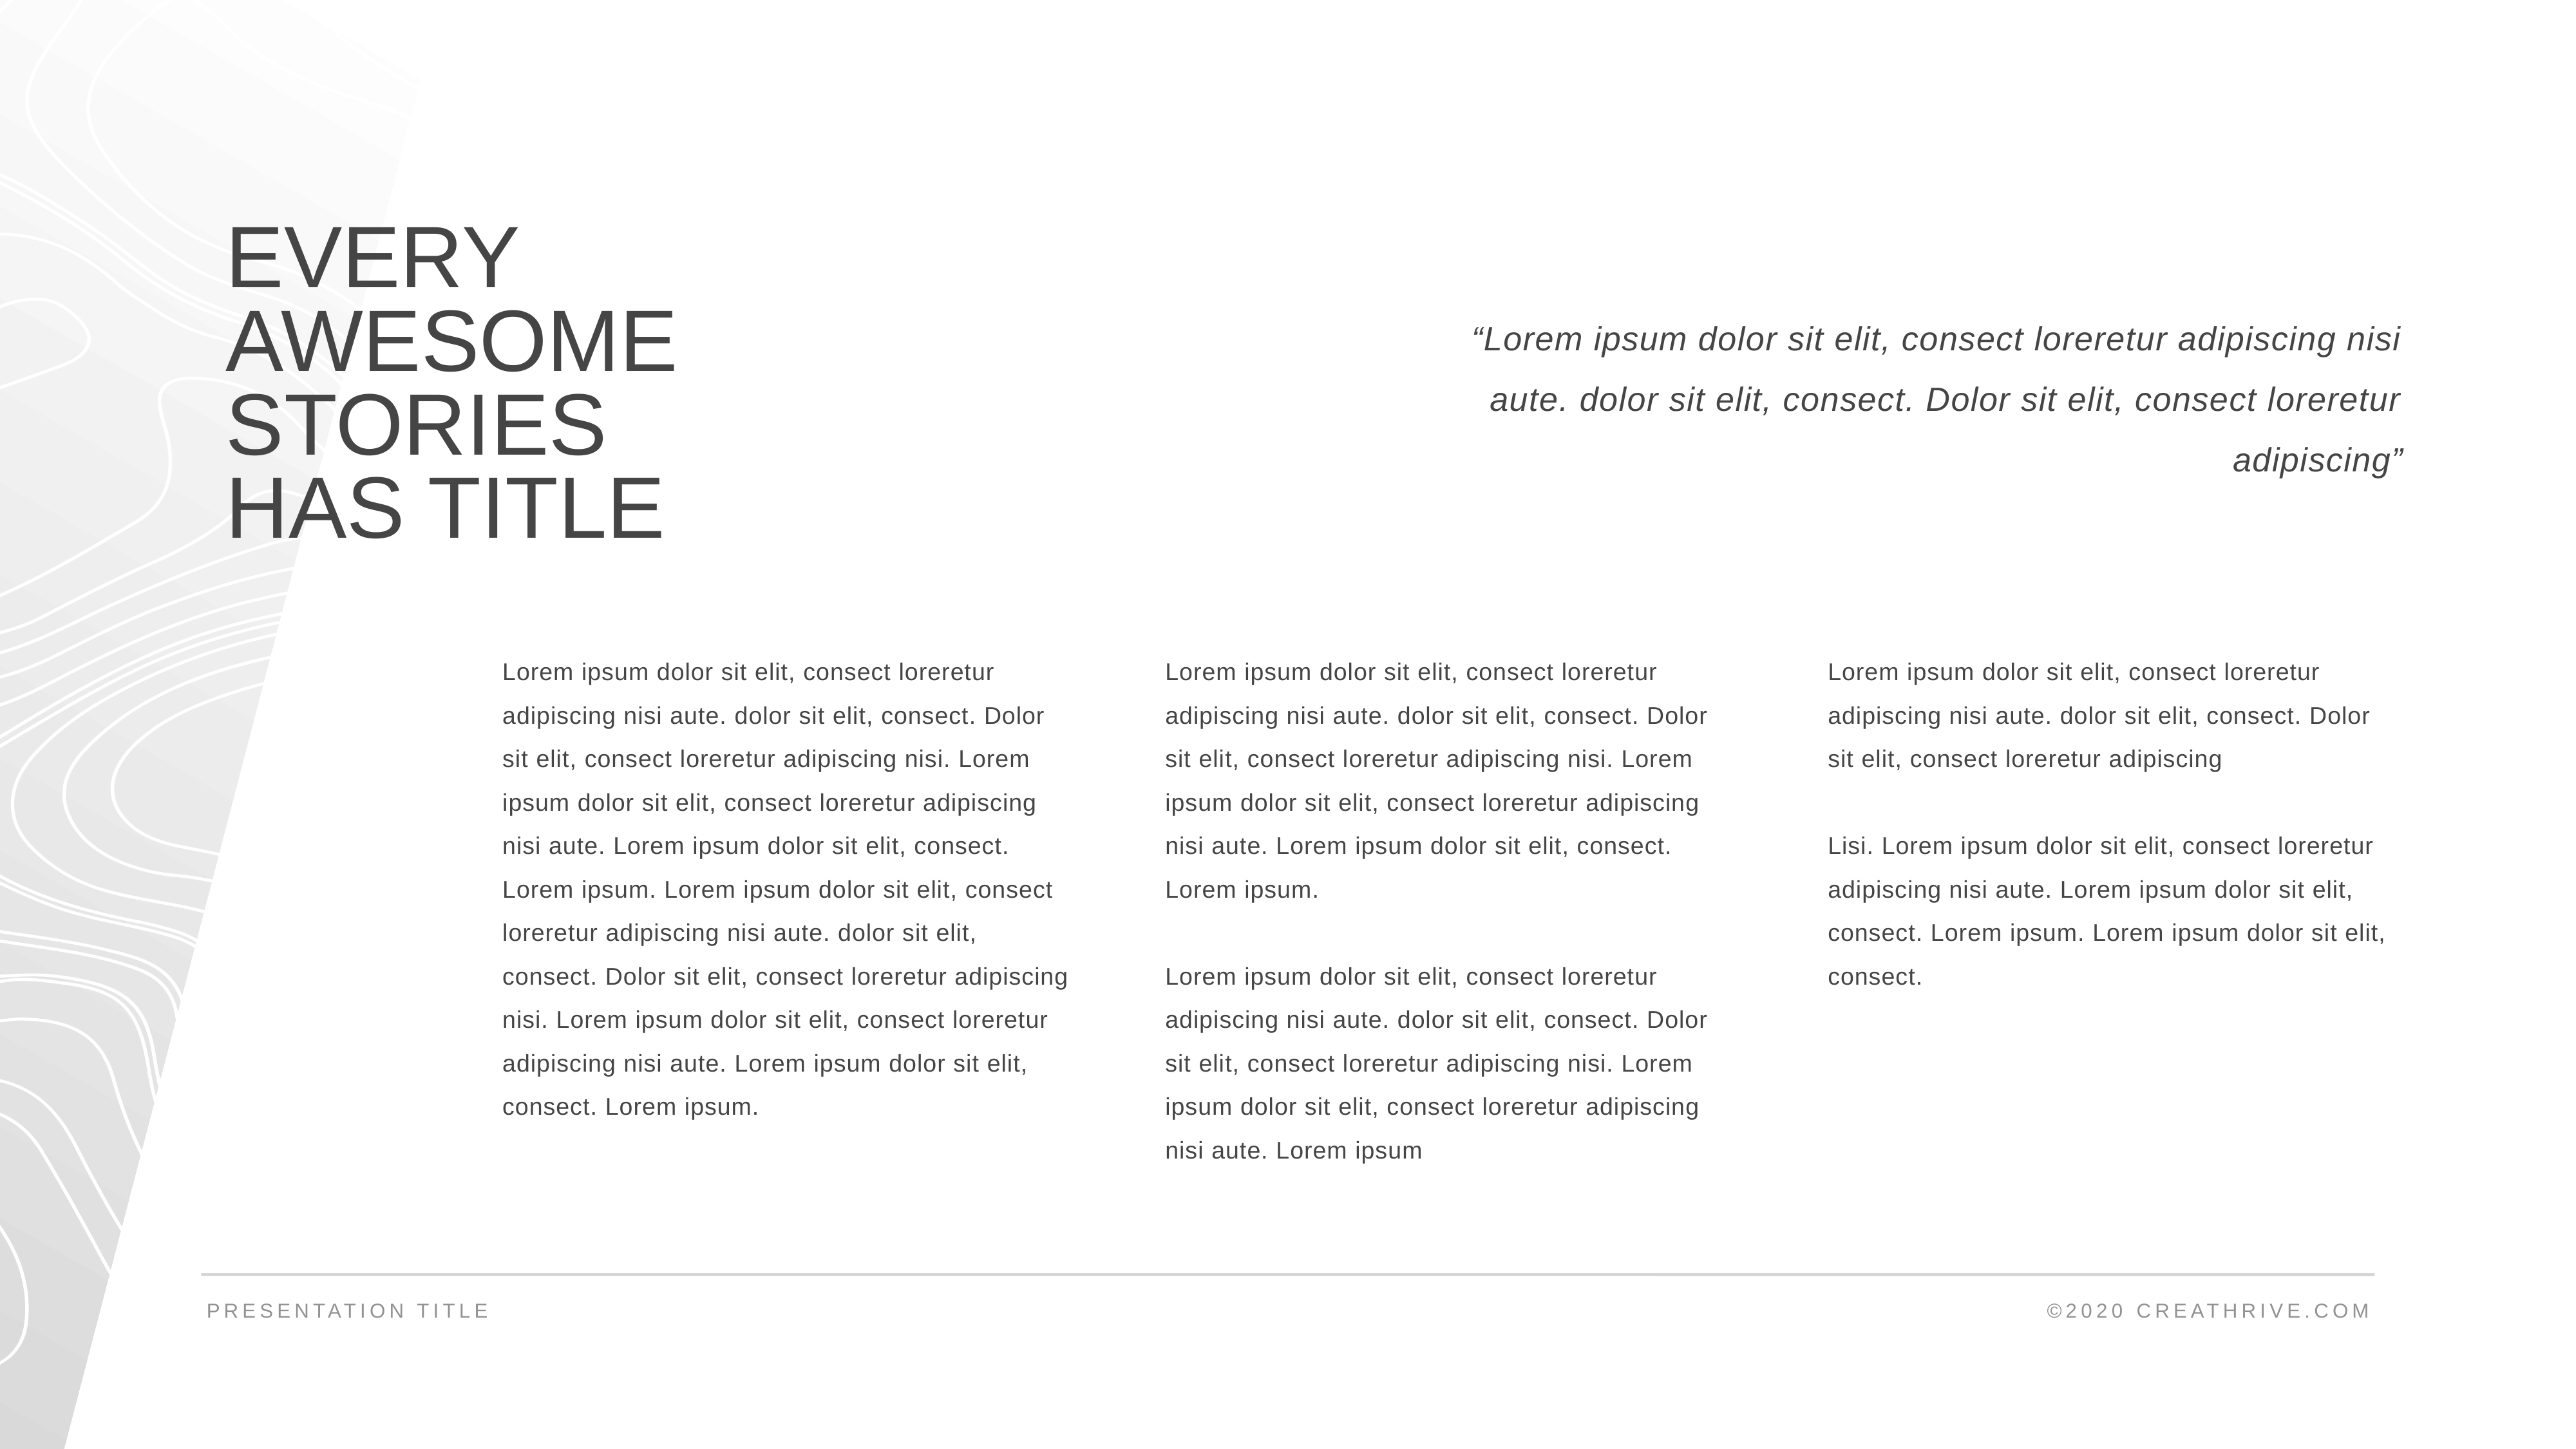

Every awesome stories
has title
“Lorem ipsum dolor sit elit, consect loreretur adipiscing nisi aute. dolor sit elit, consect. Dolor sit elit, consect loreretur adipiscing”
Lorem ipsum dolor sit elit, consect loreretur adipiscing nisi aute. dolor sit elit, consect. Dolor sit elit, consect loreretur adipiscing nisi. Lorem ipsum dolor sit elit, consect loreretur adipiscing nisi aute. Lorem ipsum dolor sit elit, consect. Lorem ipsum. Lorem ipsum dolor sit elit, consect loreretur adipiscing nisi aute. dolor sit elit, consect. Dolor sit elit, consect loreretur adipiscing nisi. Lorem ipsum dolor sit elit, consect loreretur adipiscing nisi aute. Lorem ipsum dolor sit elit, consect. Lorem ipsum.
Lorem ipsum dolor sit elit, consect loreretur adipiscing nisi aute. dolor sit elit, consect. Dolor sit elit, consect loreretur adipiscing nisi. Lorem ipsum dolor sit elit, consect loreretur adipiscing nisi aute. Lorem ipsum dolor sit elit, consect. Lorem ipsum.

Lorem ipsum dolor sit elit, consect loreretur adipiscing nisi aute. dolor sit elit, consect. Dolor sit elit, consect loreretur adipiscing nisi. Lorem ipsum dolor sit elit, consect loreretur adipiscing nisi aute. Lorem ipsum
Lorem ipsum dolor sit elit, consect loreretur adipiscing nisi aute. dolor sit elit, consect. Dolor sit elit, consect loreretur adipiscing

Lisi. Lorem ipsum dolor sit elit, consect loreretur adipiscing nisi aute. Lorem ipsum dolor sit elit, consect. Lorem ipsum. Lorem ipsum dolor sit elit, consect.

Presentation title
©2020 Creathrive.com